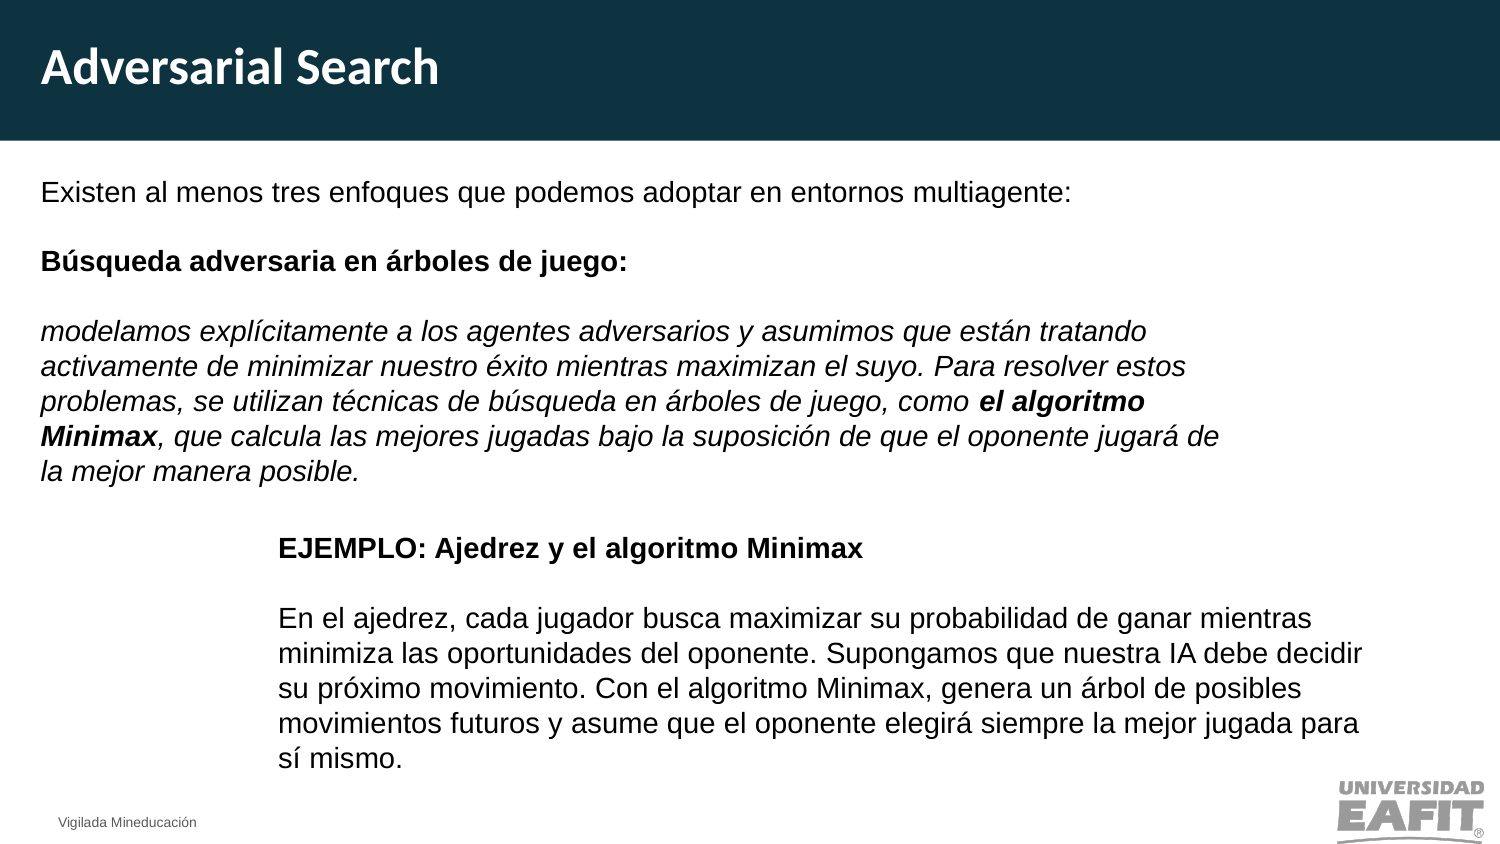

Adversarial Search
Existen al menos tres enfoques que podemos adoptar en entornos multiagente:

Búsqueda adversaria en árboles de juego:
modelamos explícitamente a los agentes adversarios y asumimos que están tratando activamente de minimizar nuestro éxito mientras maximizan el suyo. Para resolver estos problemas, se utilizan técnicas de búsqueda en árboles de juego, como el algoritmo Minimax, que calcula las mejores jugadas bajo la suposición de que el oponente jugará de la mejor manera posible.
EJEMPLO: Ajedrez y el algoritmo Minimax
En el ajedrez, cada jugador busca maximizar su probabilidad de ganar mientras minimiza las oportunidades del oponente. Supongamos que nuestra IA debe decidir su próximo movimiento. Con el algoritmo Minimax, genera un árbol de posibles movimientos futuros y asume que el oponente elegirá siempre la mejor jugada para sí mismo.